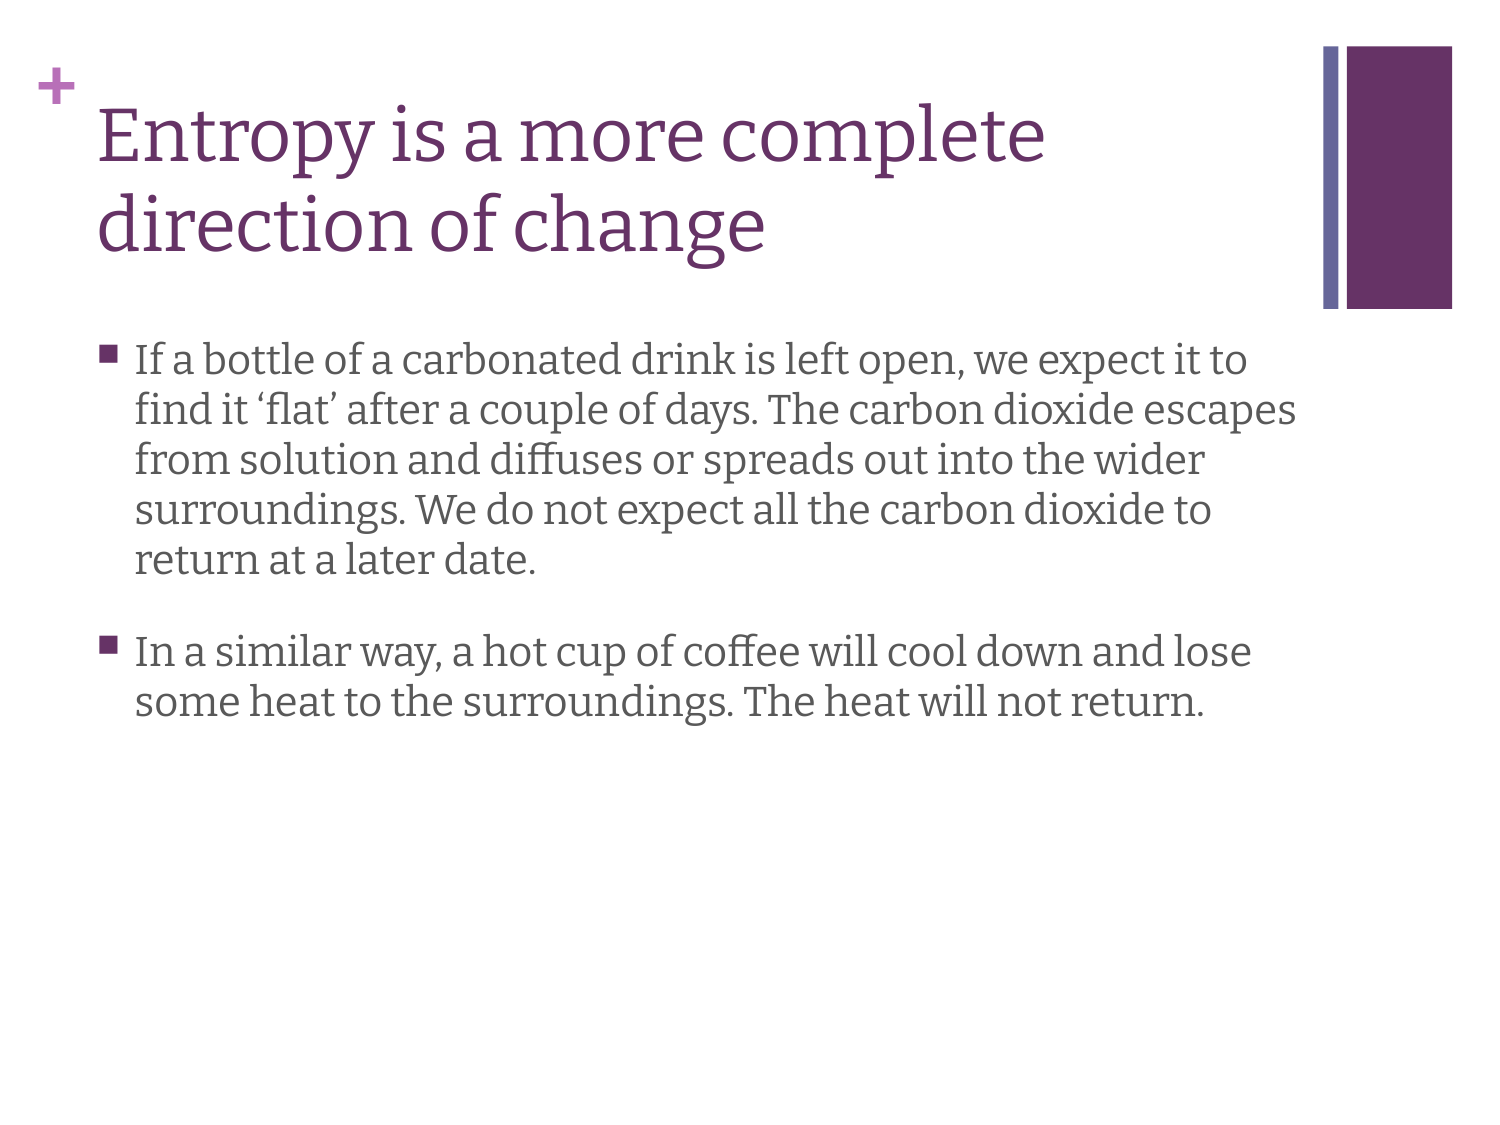

# Entropy is a more complete direction of change
If a bottle of a carbonated drink is left open, we expect it to find it ‘flat’ after a couple of days. The carbon dioxide escapes from solution and diffuses or spreads out into the wider surroundings. We do not expect all the carbon dioxide to return at a later date.
In a similar way, a hot cup of coffee will cool down and lose some heat to the surroundings. The heat will not return.